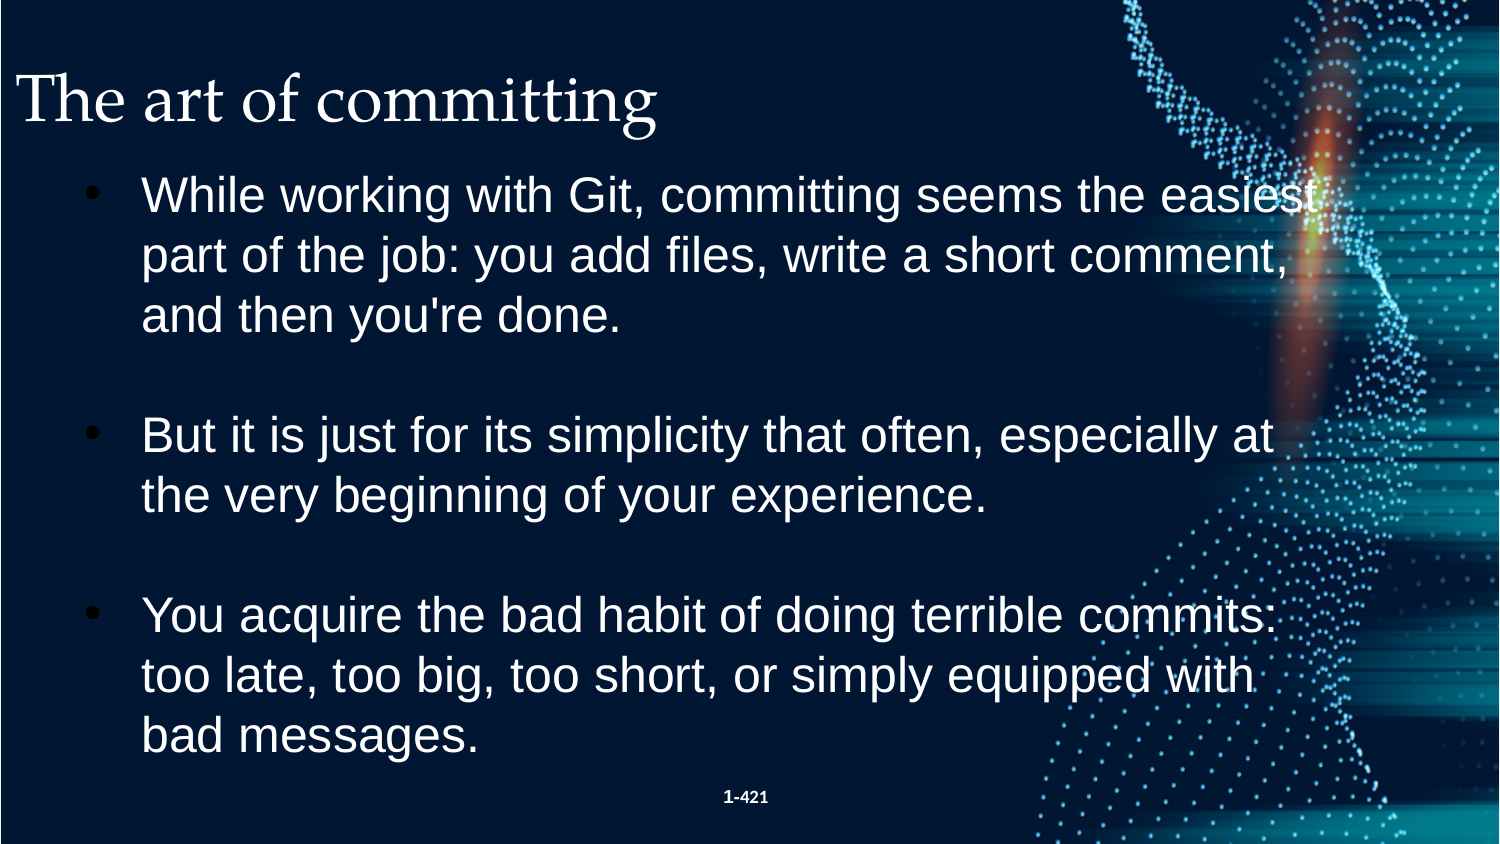

The art of committing
While working with Git, committing seems the easiest part of the job: you add files, write a short comment, and then you're done.

But it is just for its simplicity that often, especially at the very beginning of your experience.

You acquire the bad habit of doing terrible commits: too late, too big, too short, or simply equipped with bad messages.
1-421